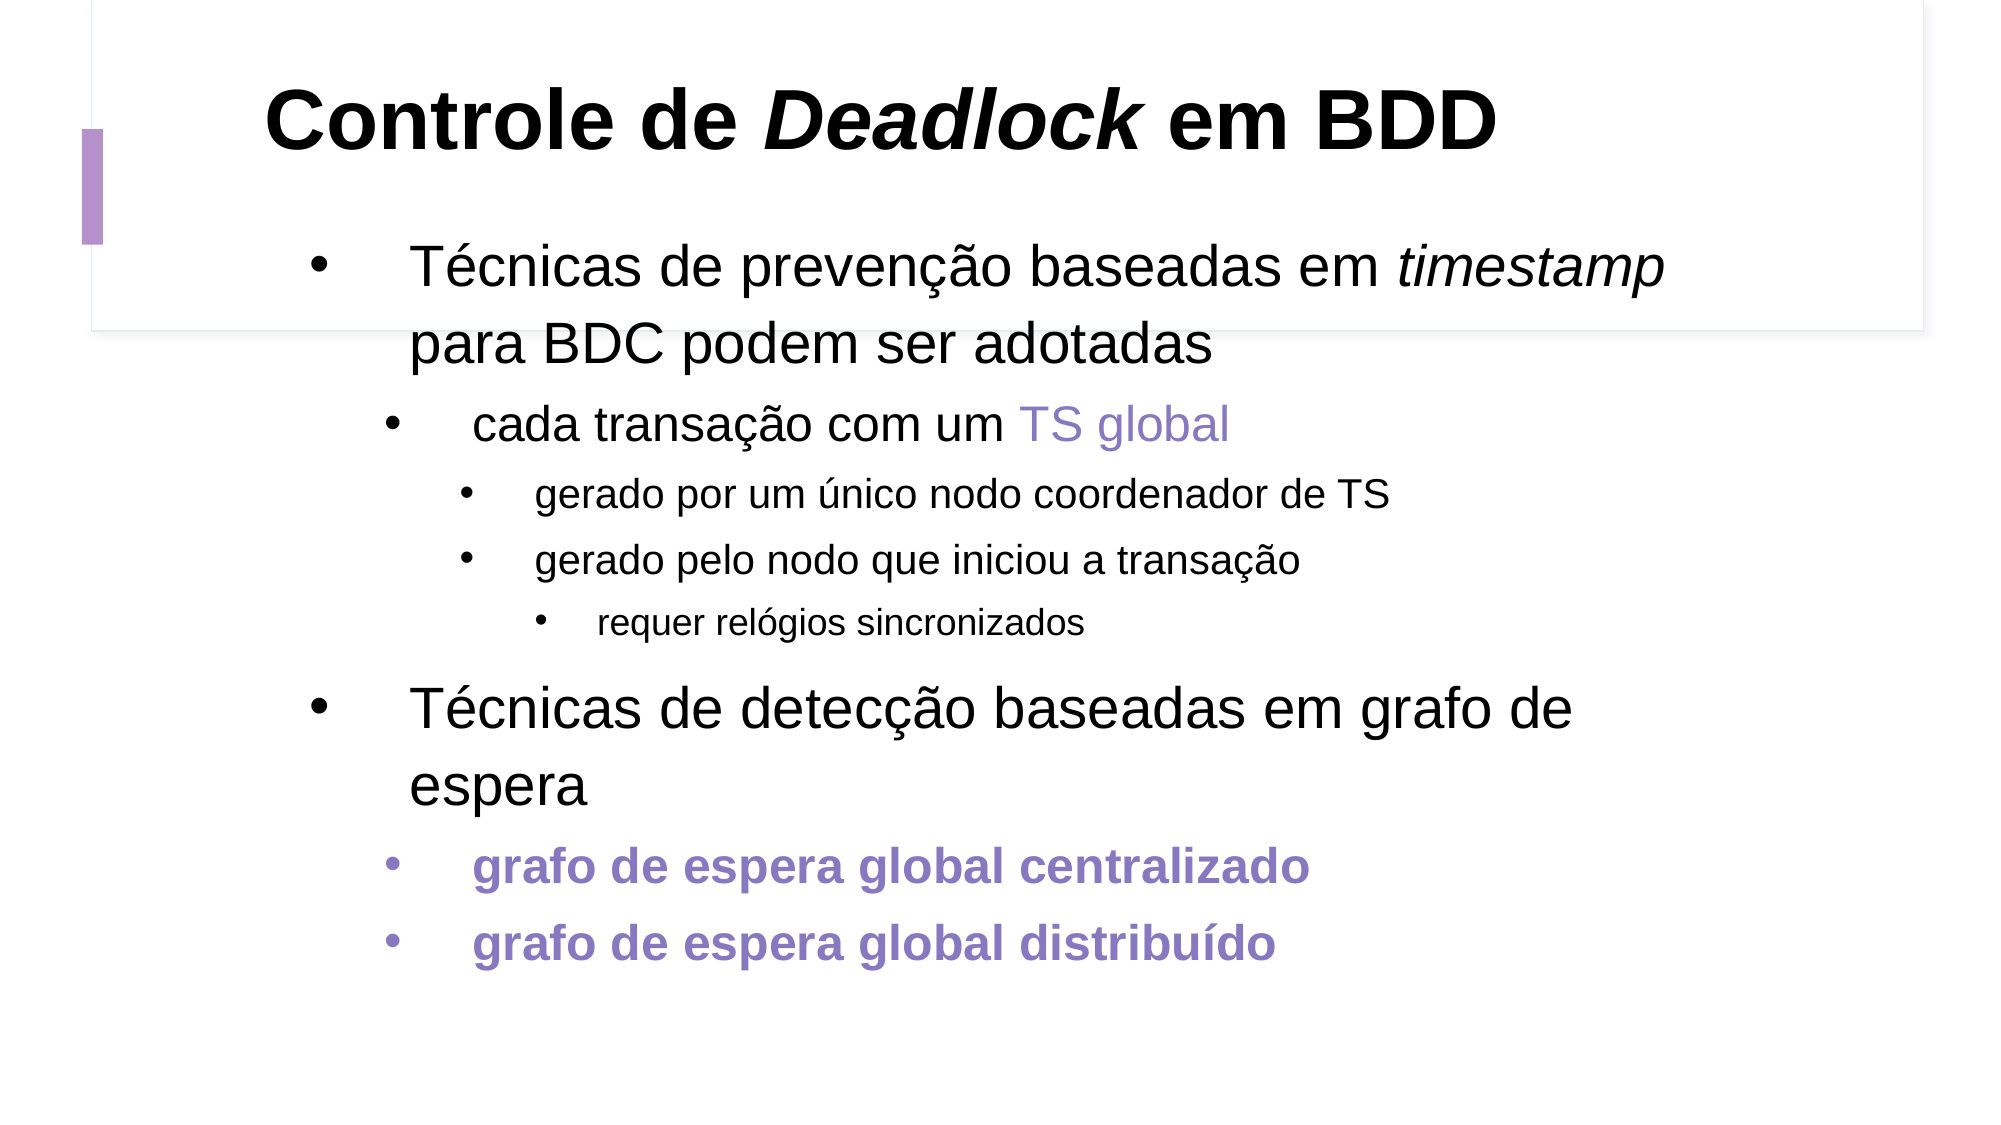

# Controle de Deadlock em BDD
Técnicas de prevenção baseadas em timestamp para BDC podem ser adotadas
cada transação com um TS global
gerado por um único nodo coordenador de TS
gerado pelo nodo que iniciou a transação
requer relógios sincronizados
Técnicas de detecção baseadas em grafo de espera
grafo de espera global centralizado
grafo de espera global distribuído